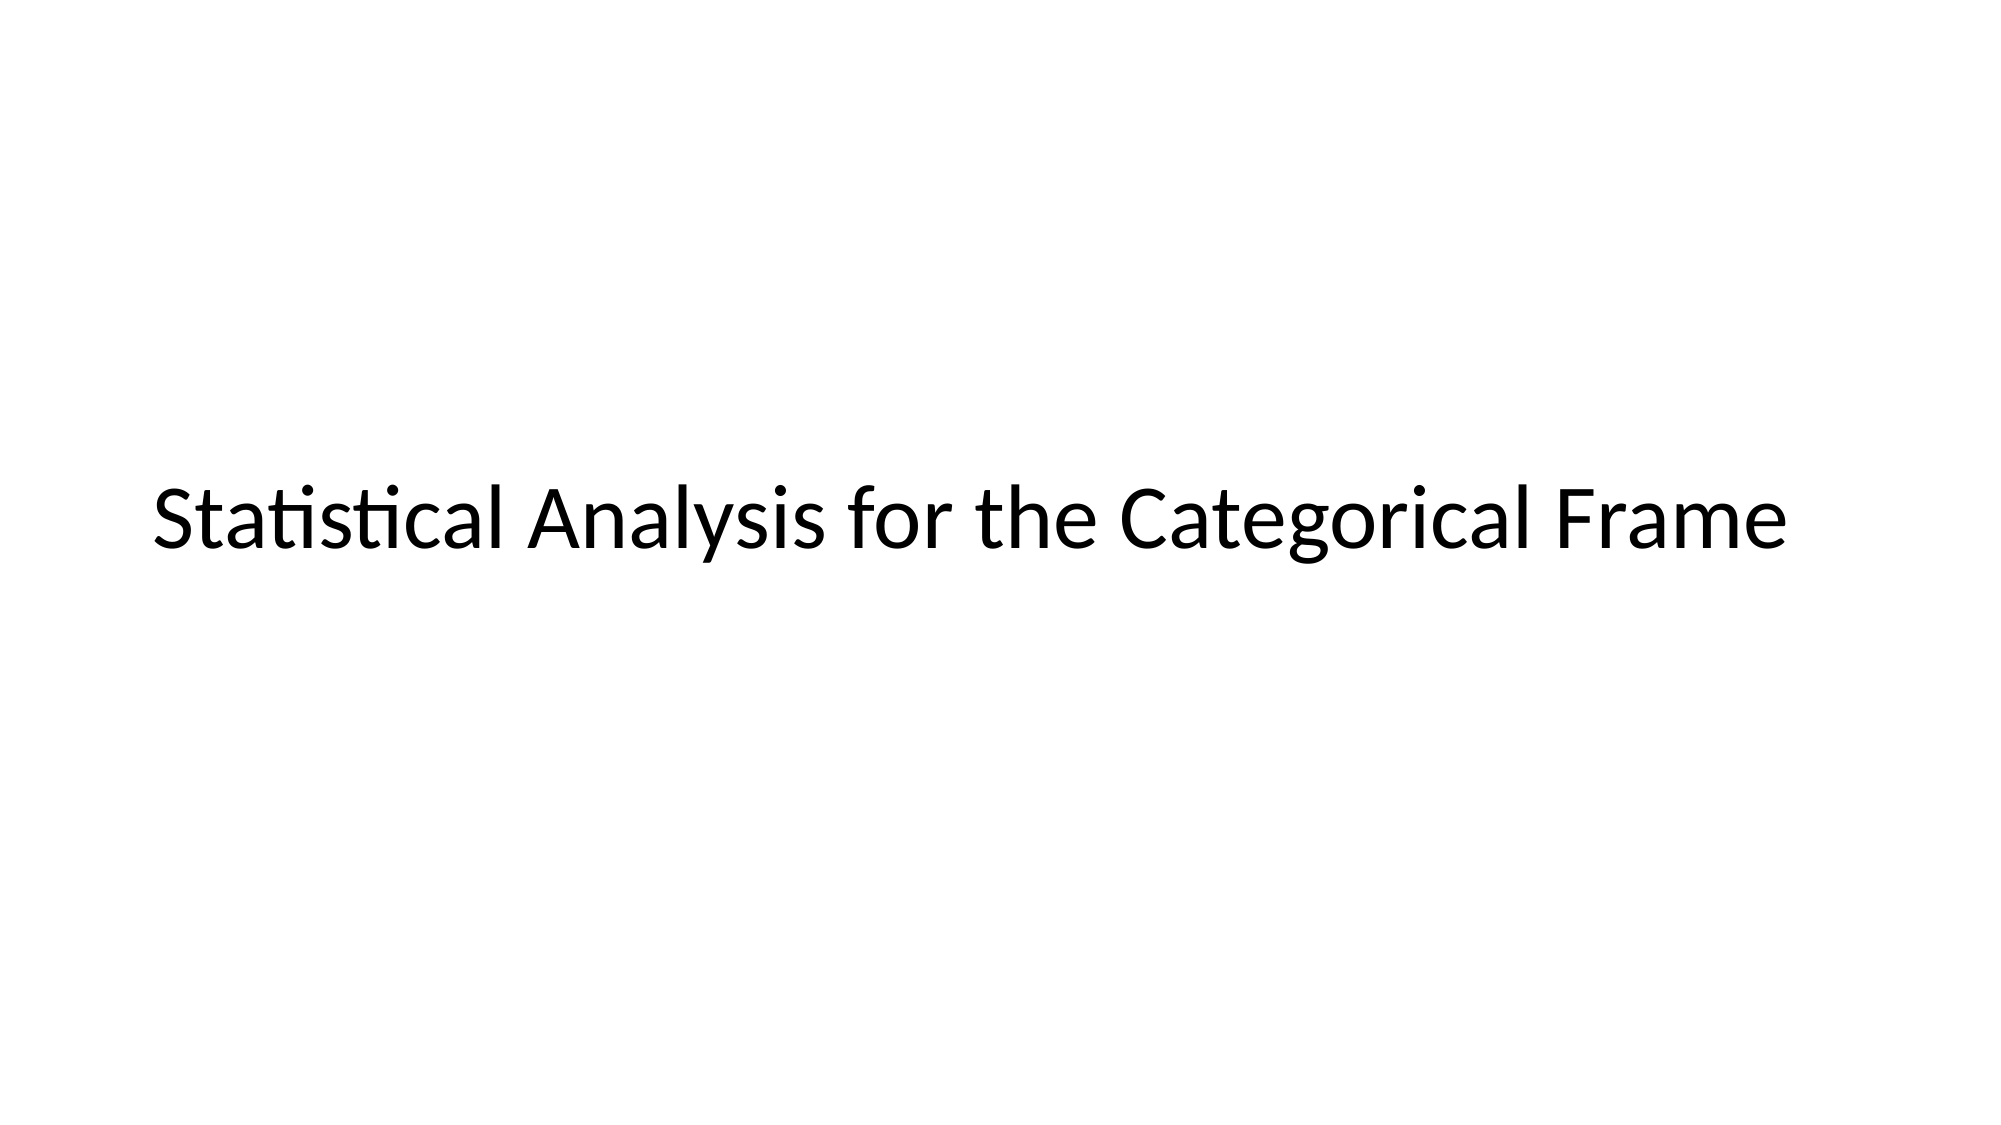

# Statistical Analysis for the Categorical Frame